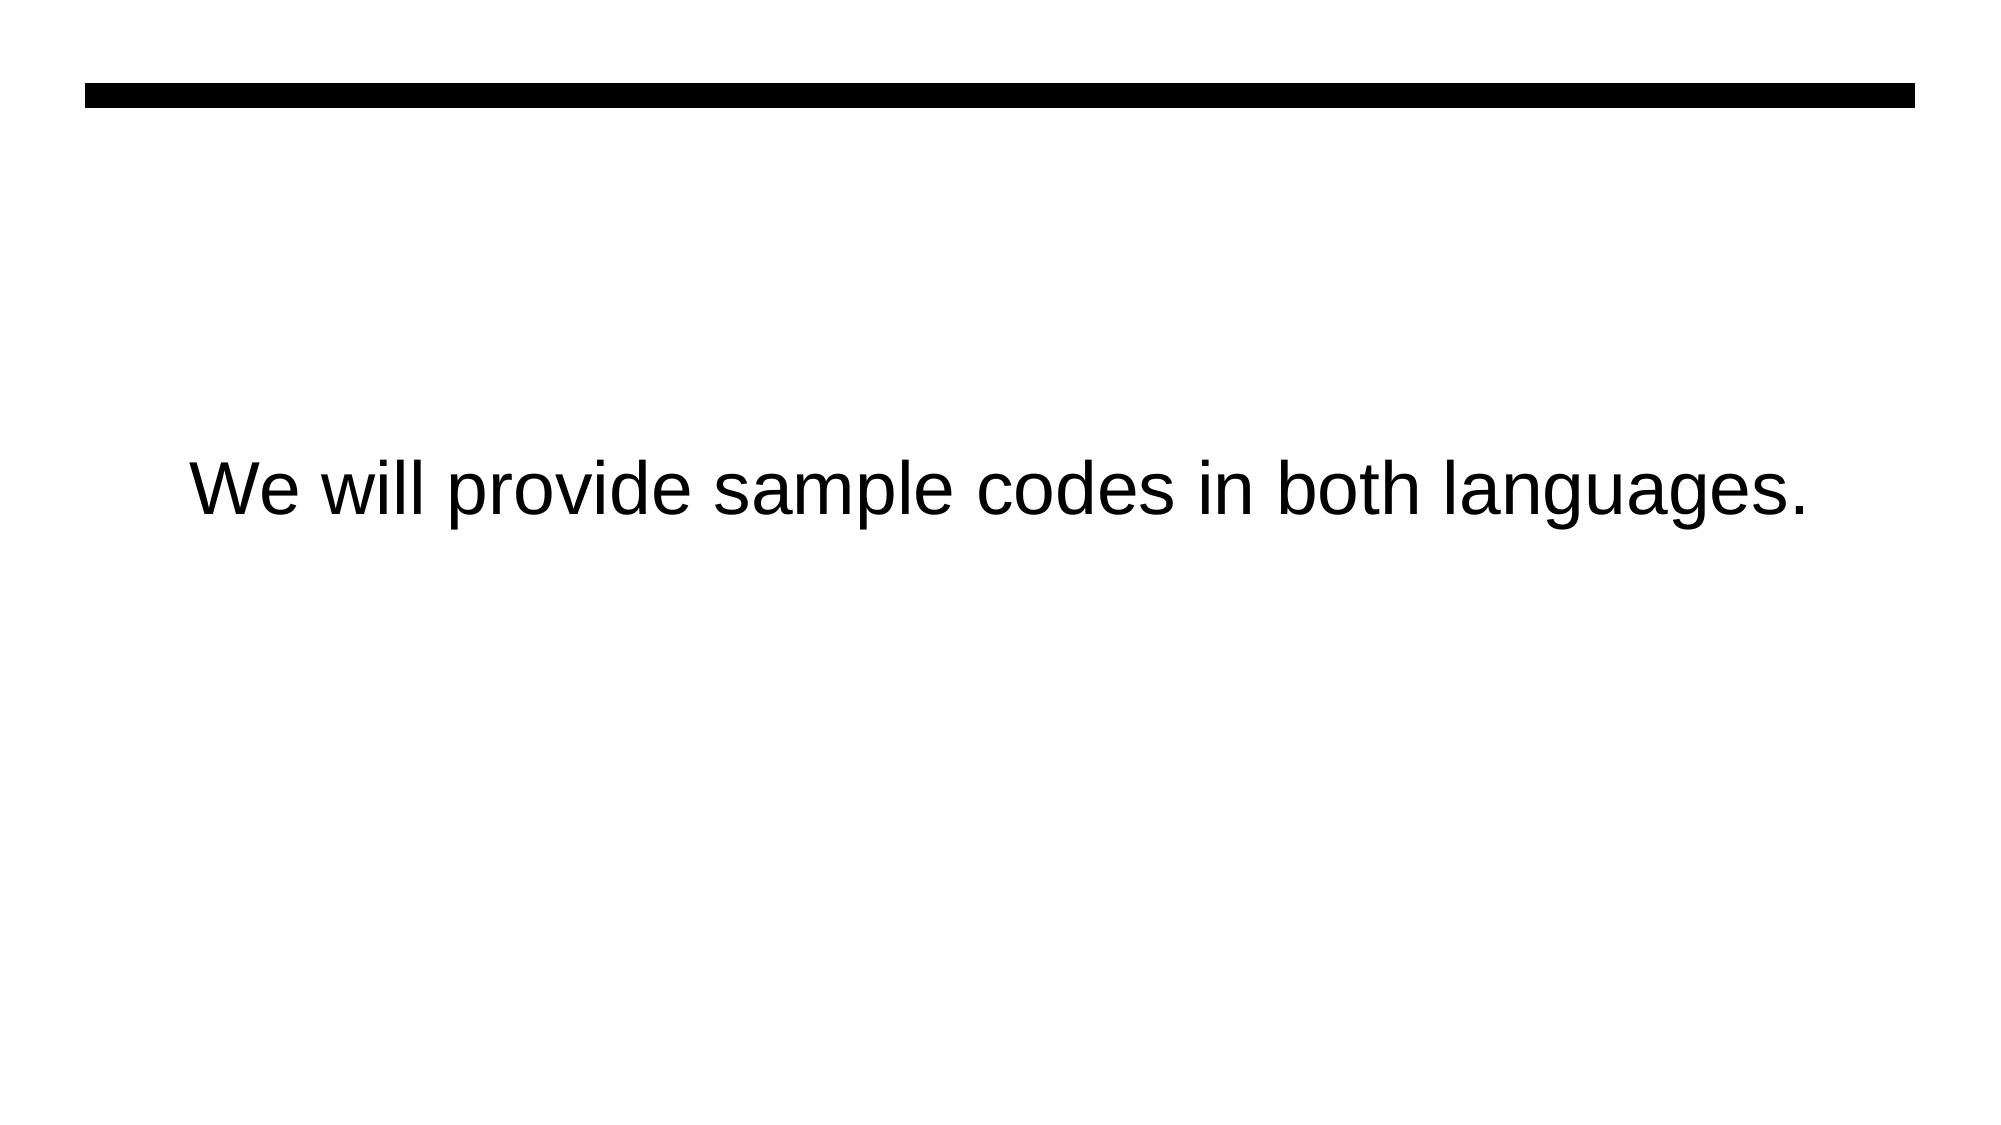

We will provide sample codes in both languages.